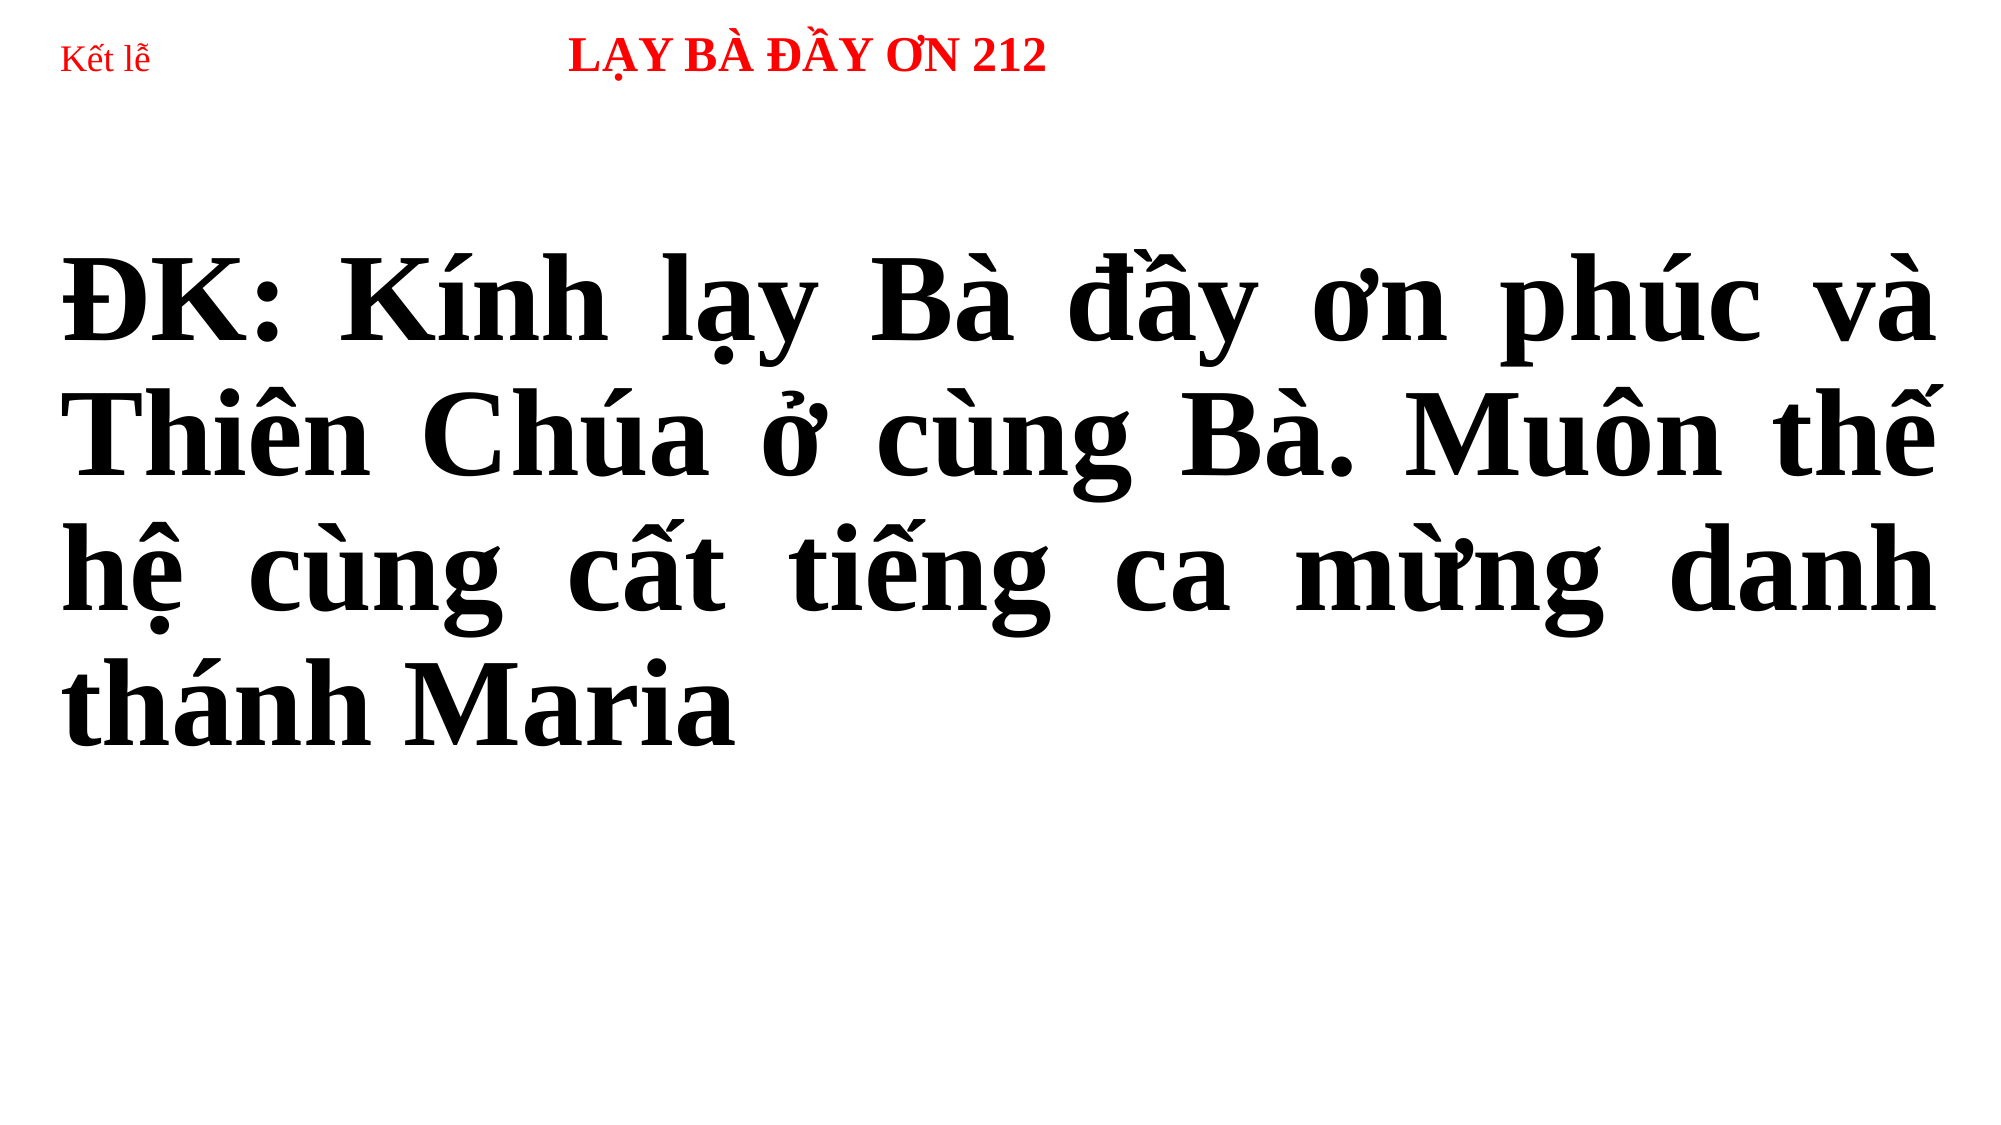

# Kết lễ                                            LẠY BÀ ĐẦY ƠN 212
ĐK: Kính lạy Bà đầy ơn phúc và Thiên Chúa ở cùng Bà. Muôn thế hệ cùng cất tiếng ca mừng danh thánh Maria